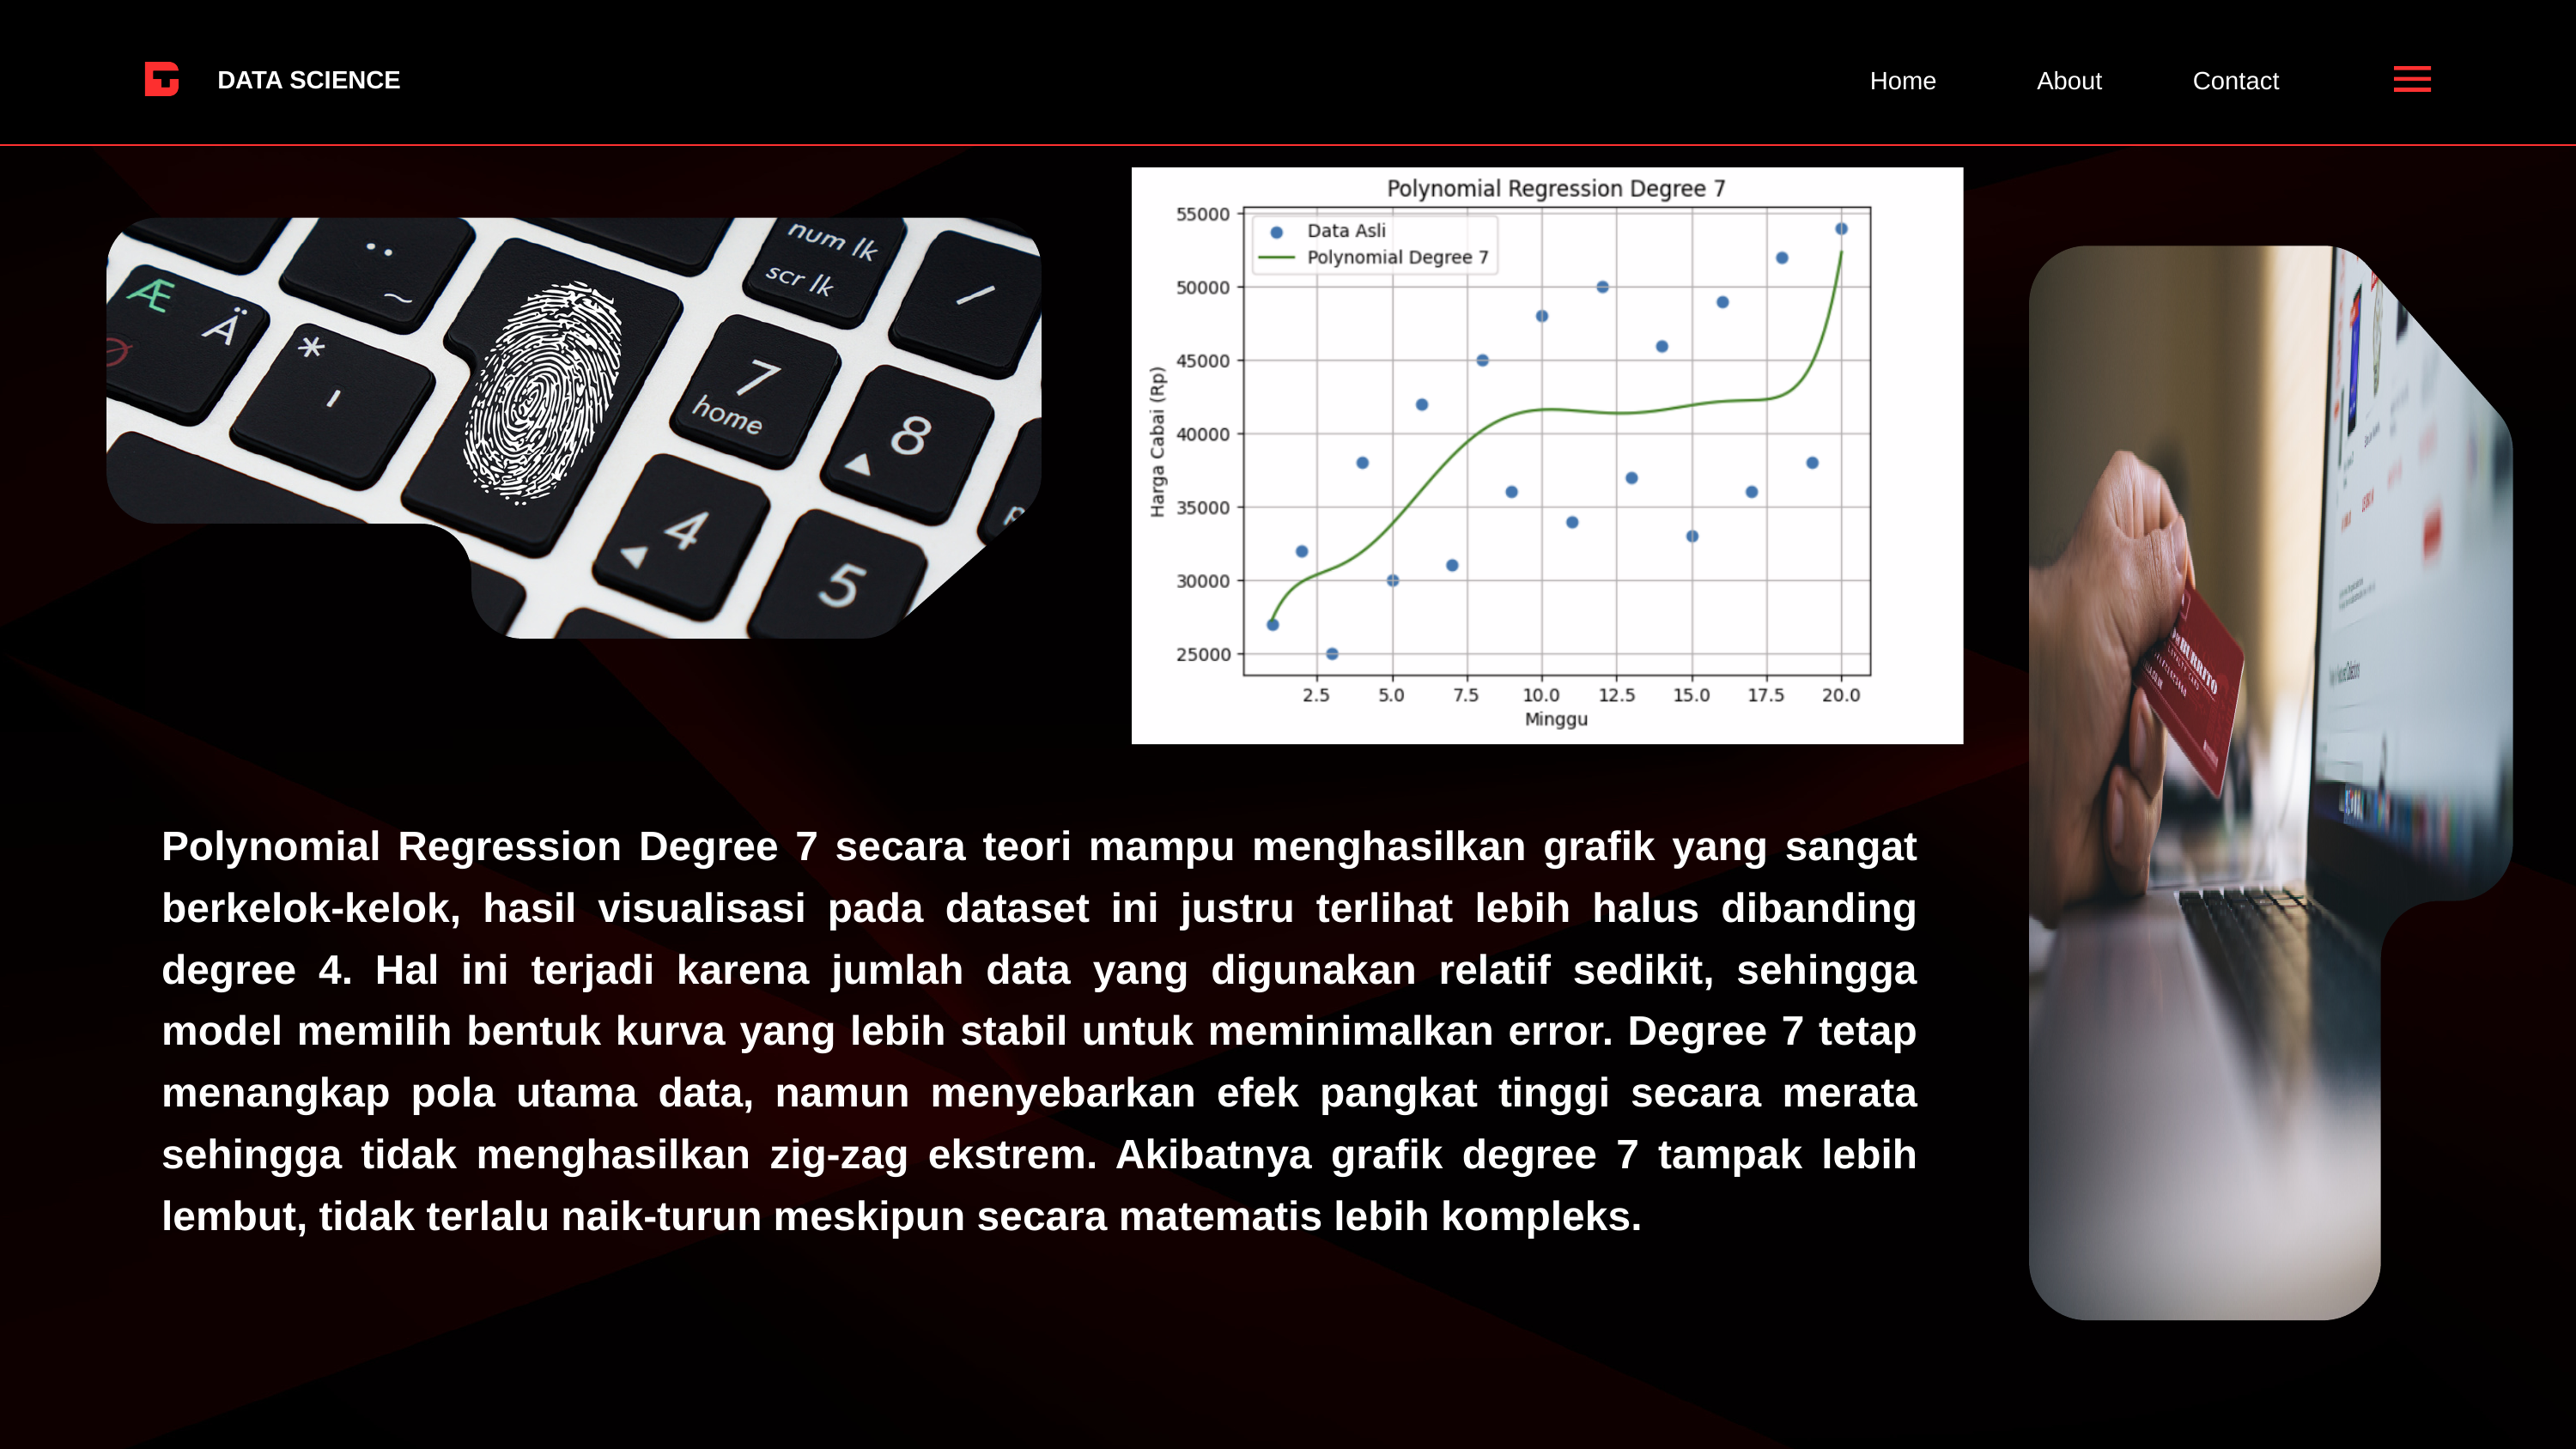

DATA SCIENCE
Home
About
Contact

Polynomial Regression Degree 7 secara teori mampu menghasilkan grafik yang sangat berkelok-kelok, hasil visualisasi pada dataset ini justru terlihat lebih halus dibanding degree 4. Hal ini terjadi karena jumlah data yang digunakan relatif sedikit, sehingga model memilih bentuk kurva yang lebih stabil untuk meminimalkan error. Degree 7 tetap menangkap pola utama data, namun menyebarkan efek pangkat tinggi secara merata sehingga tidak menghasilkan zig-zag ekstrem. Akibatnya grafik degree 7 tampak lebih lembut, tidak terlalu naik-turun meskipun secara matematis lebih kompleks.